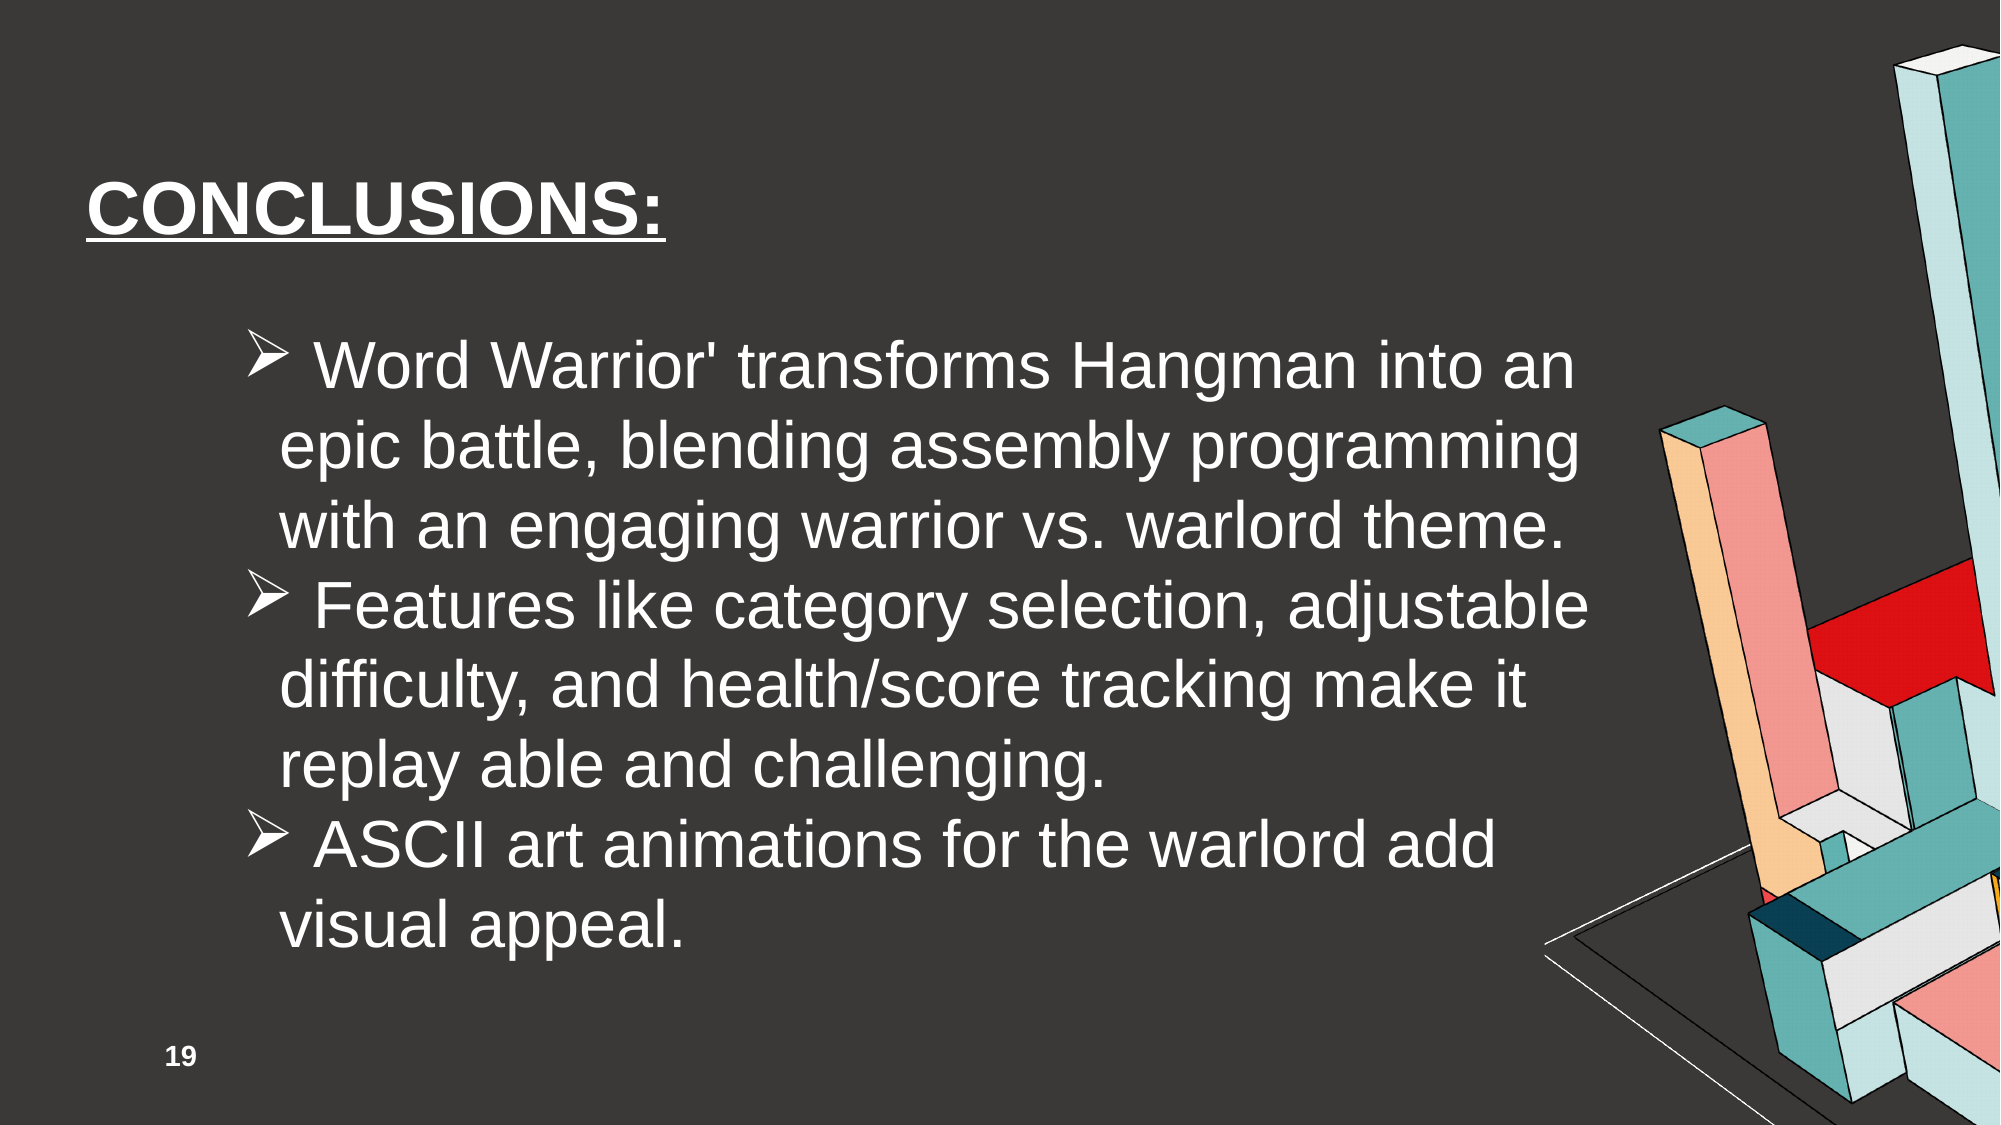

# Conclusions:
 Word Warrior' transforms Hangman into an epic battle, blending assembly programming with an engaging warrior vs. warlord theme.
 Features like category selection, adjustable difficulty, and health/score tracking make it replay able and challenging.
 ASCII art animations for the warlord add visual appeal.
19